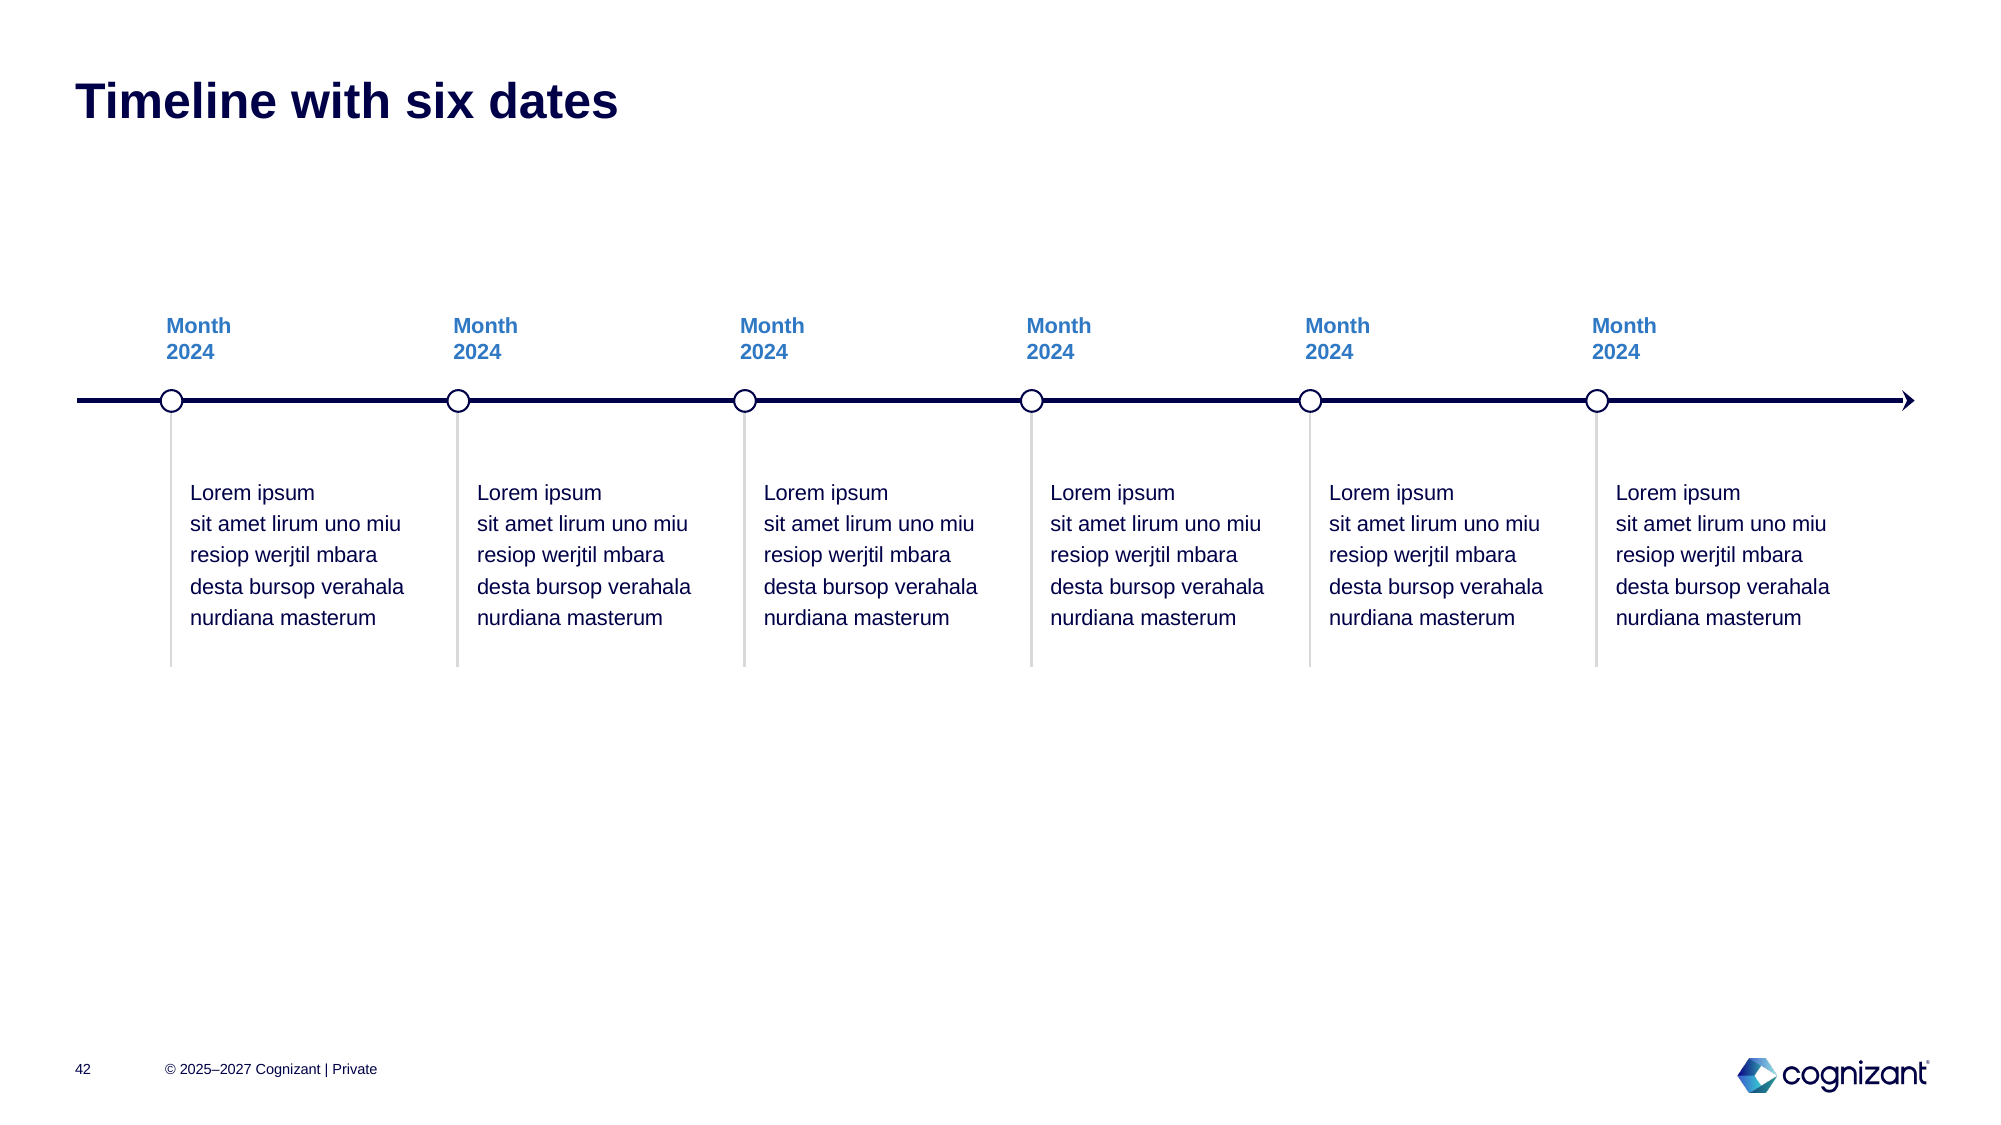

# Timeline with six dates
Month
2024
Month
2024
Month
2024
Month
2024
Month
2024
Month
2024

Lorem ipsum
sit amet lirum uno miu resiop werjtil mbara desta bursop verahala nurdiana masterum
Lorem ipsum
sit amet lirum uno miu resiop werjtil mbara desta bursop verahala nurdiana masterum
Lorem ipsum
sit amet lirum uno miu resiop werjtil mbara desta bursop verahala nurdiana masterum
Lorem ipsum
sit amet lirum uno miu resiop werjtil mbara desta bursop verahala nurdiana masterum
Lorem ipsum
sit amet lirum uno miu resiop werjtil mbara desta bursop verahala nurdiana masterum
Lorem ipsum
sit amet lirum uno miu resiop werjtil mbara desta bursop verahala nurdiana masterum
42
© 2025–2027 Cognizant | Private